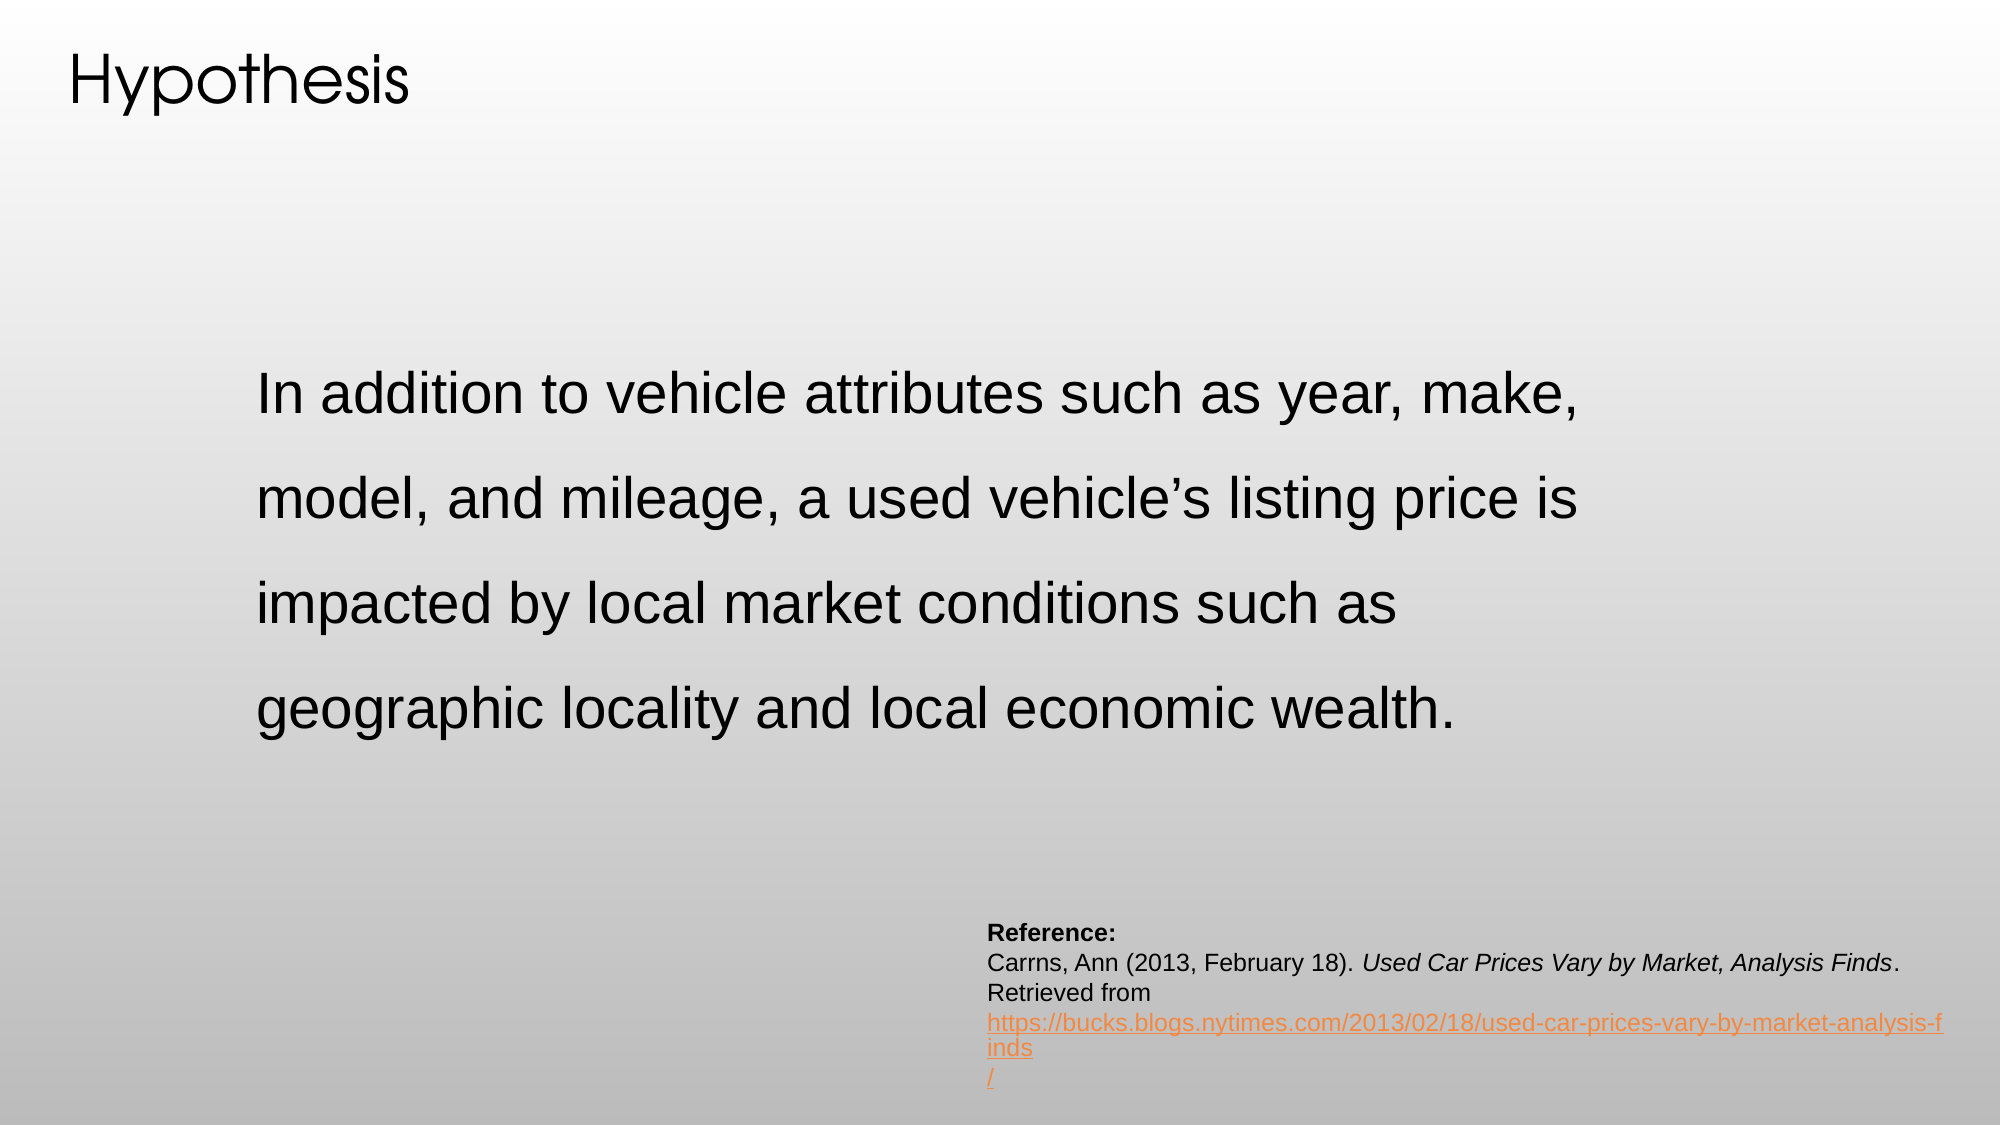

# Hypothesis
In addition to vehicle attributes such as year, make, model, and mileage, a used vehicle’s listing price is impacted by local market conditions such as geographic locality and local economic wealth.
Reference:
Carrns, Ann (2013, February 18). Used Car Prices Vary by Market, Analysis Finds. Retrieved from https://bucks.blogs.nytimes.com/2013/02/18/used-car-prices-vary-by-market-analysis-finds/

CarGurus analysis of 3 million car listings in large metropolitan areas